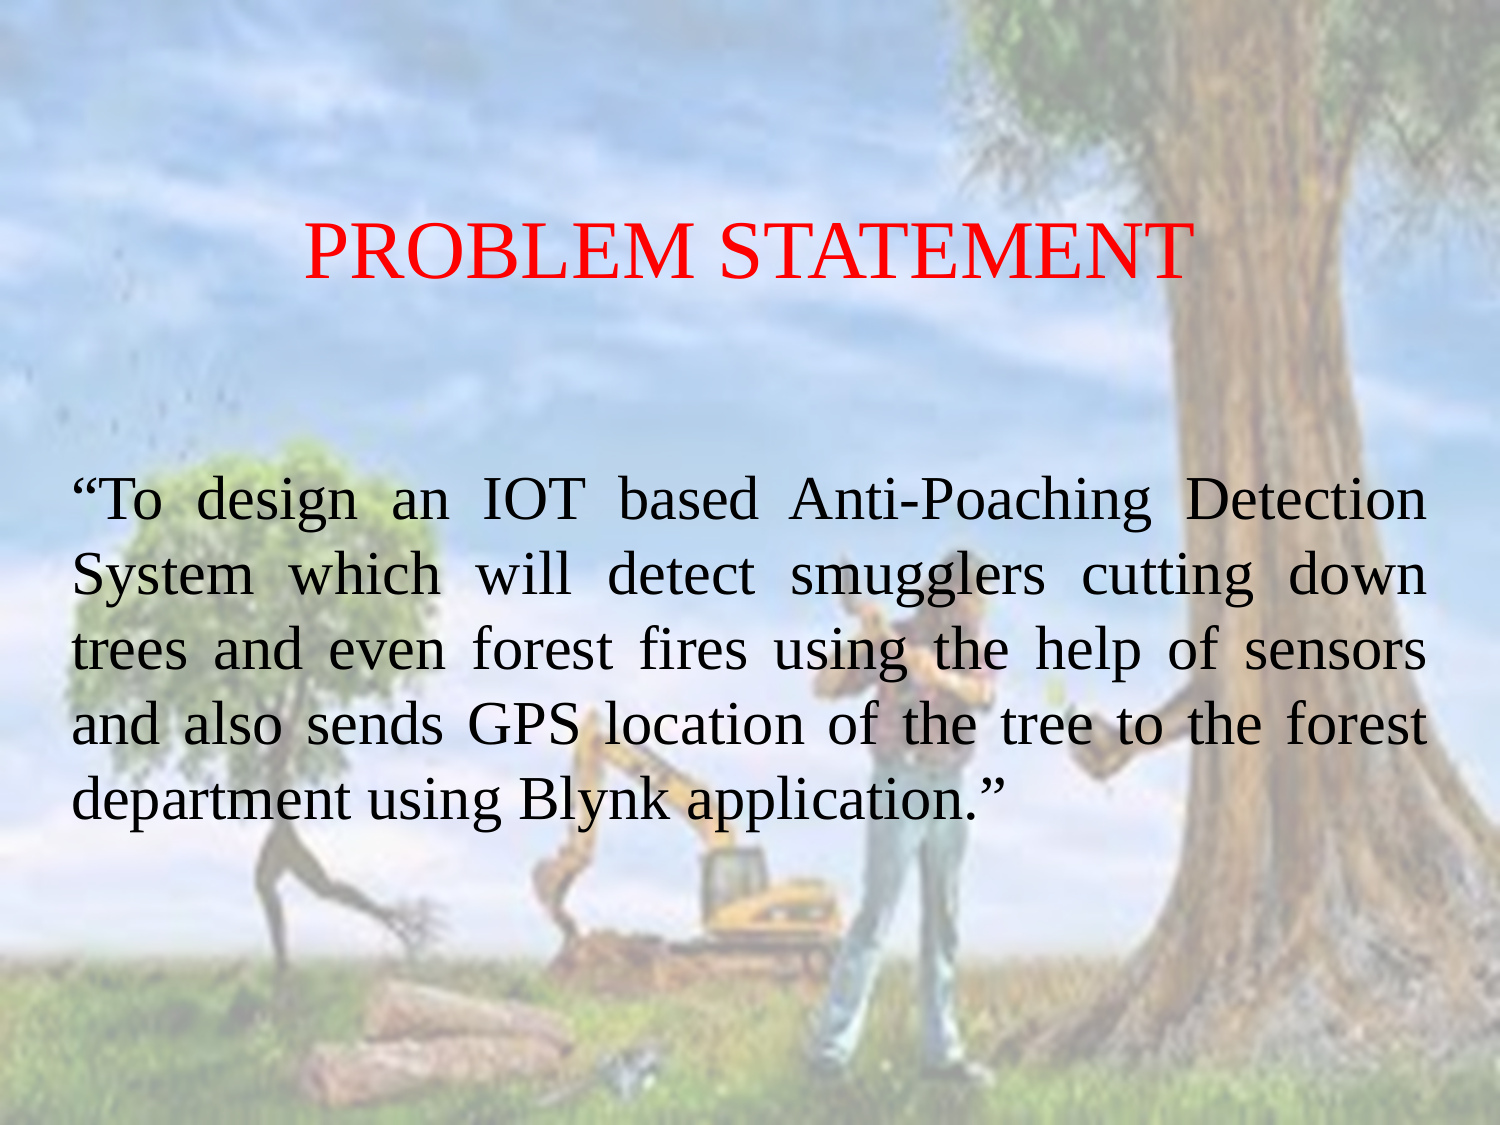

PROBLEM STATEMENT

“To design an IOT based Anti-Poaching Detection System which will detect smugglers cutting down trees and even forest fires using the help of sensors and also sends GPS location of the tree to the forest department using Blynk application.”